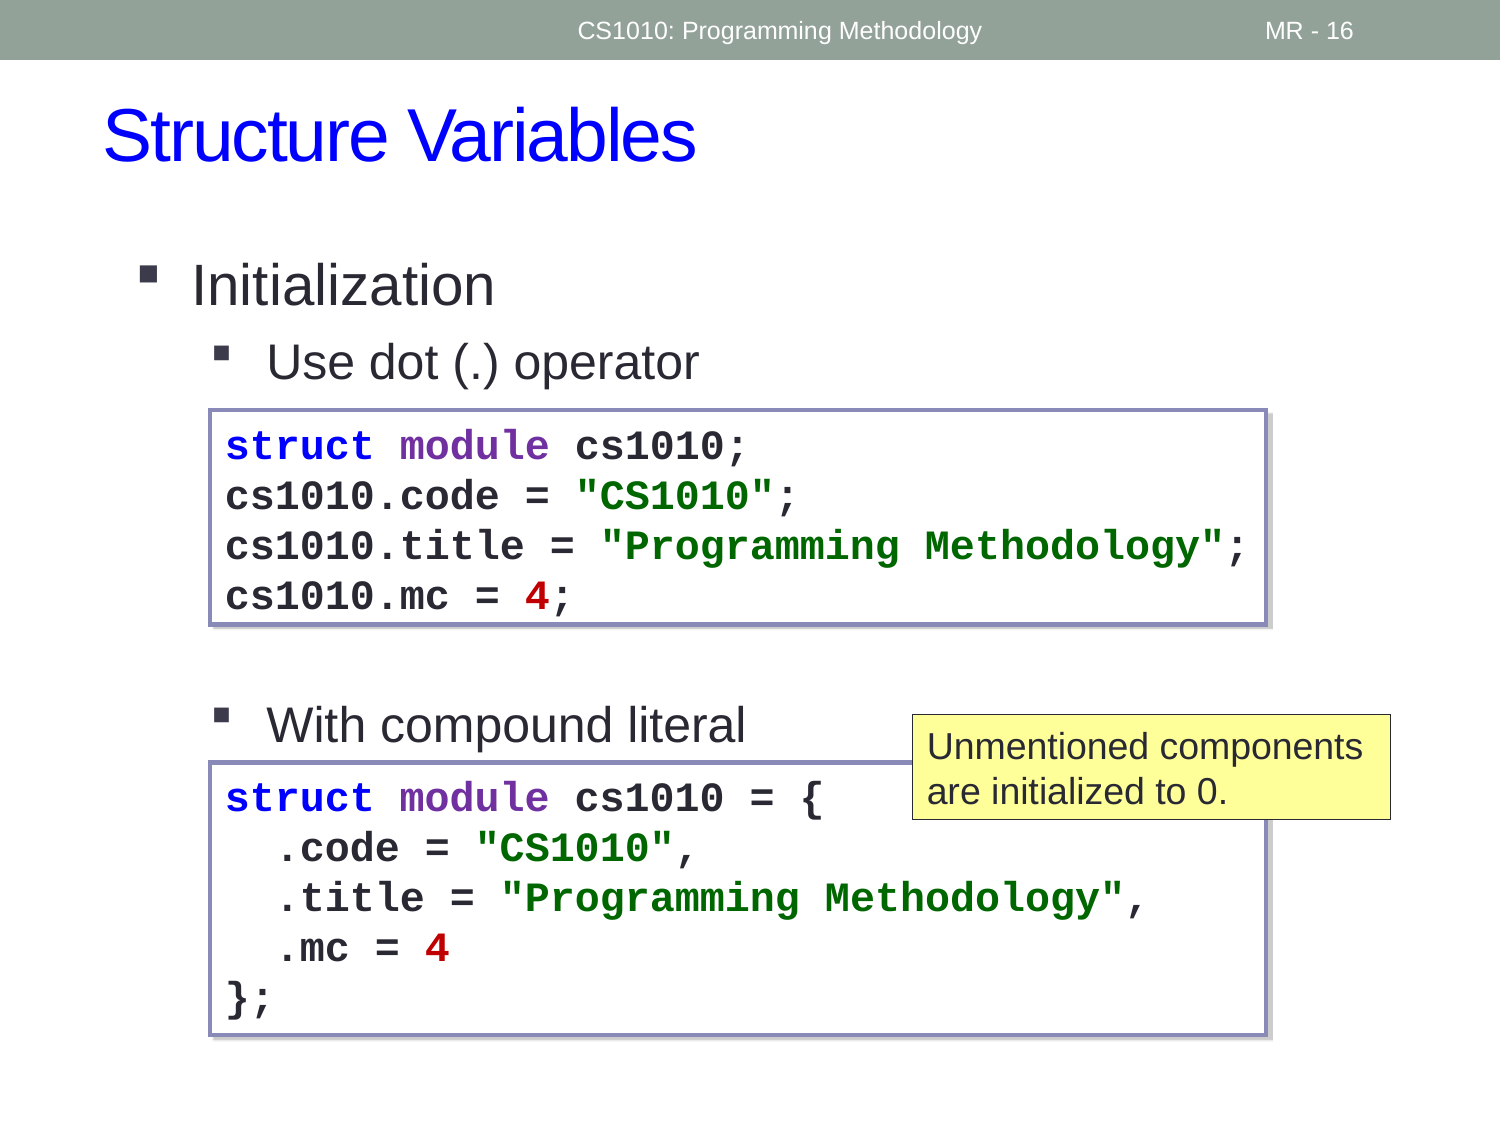

CS1010: Programming Methodology
MR - 16
# Structure Variables
Initialization
Use dot (.) operator

With compound literal
struct module cs1010;
cs1010.code = "CS1010";
cs1010.title = "Programming Methodology";
cs1010.mc = 4;
Unmentioned components are initialized to 0.
struct module cs1010 = {
  .code = "CS1010",
  .title = "Programming Methodology",
  .mc = 4
};